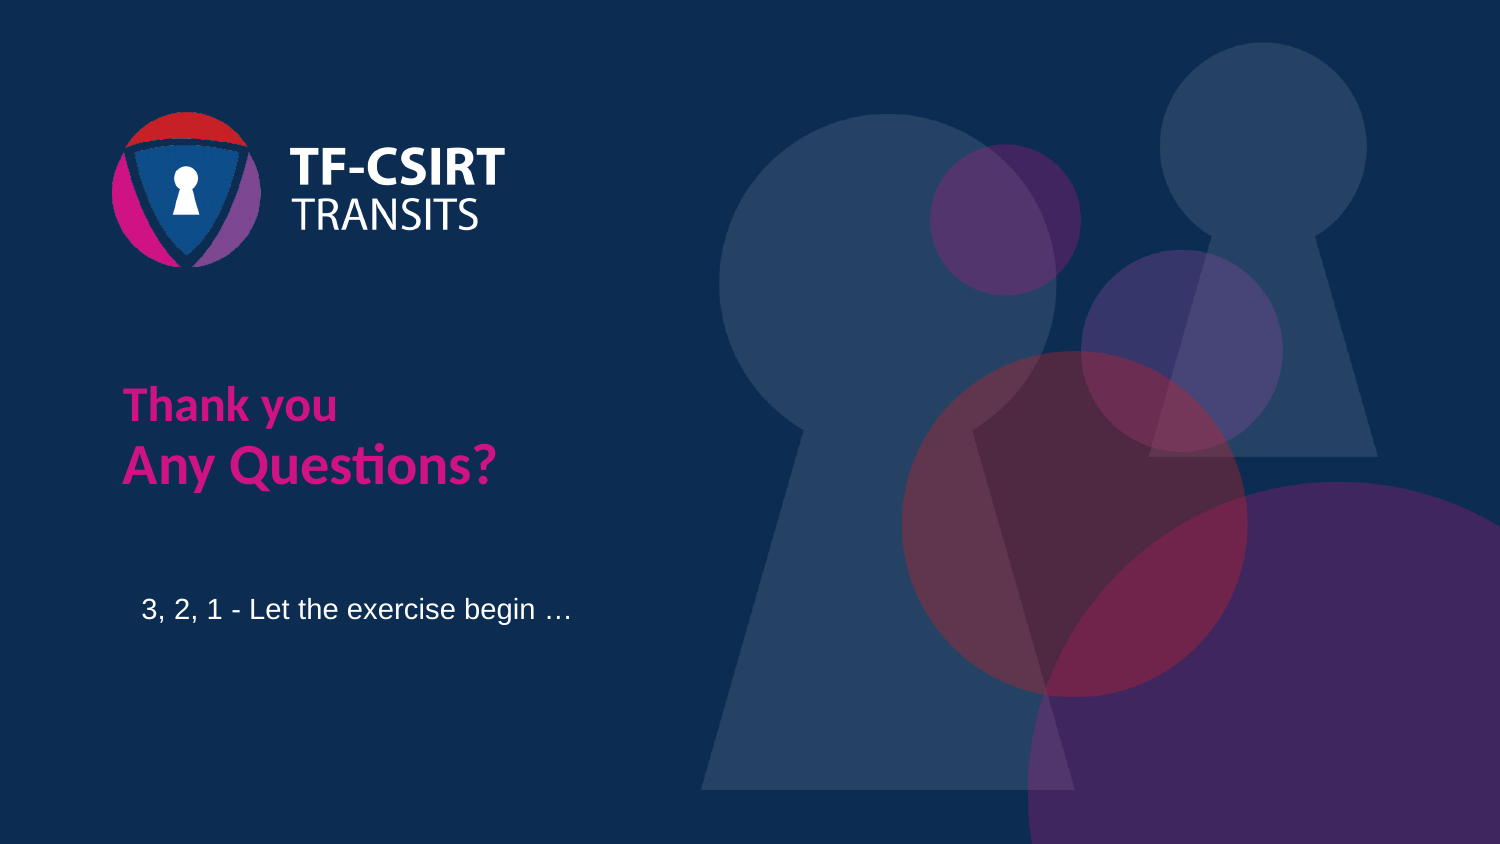

3, 2, 1 - Let the exercise begin …